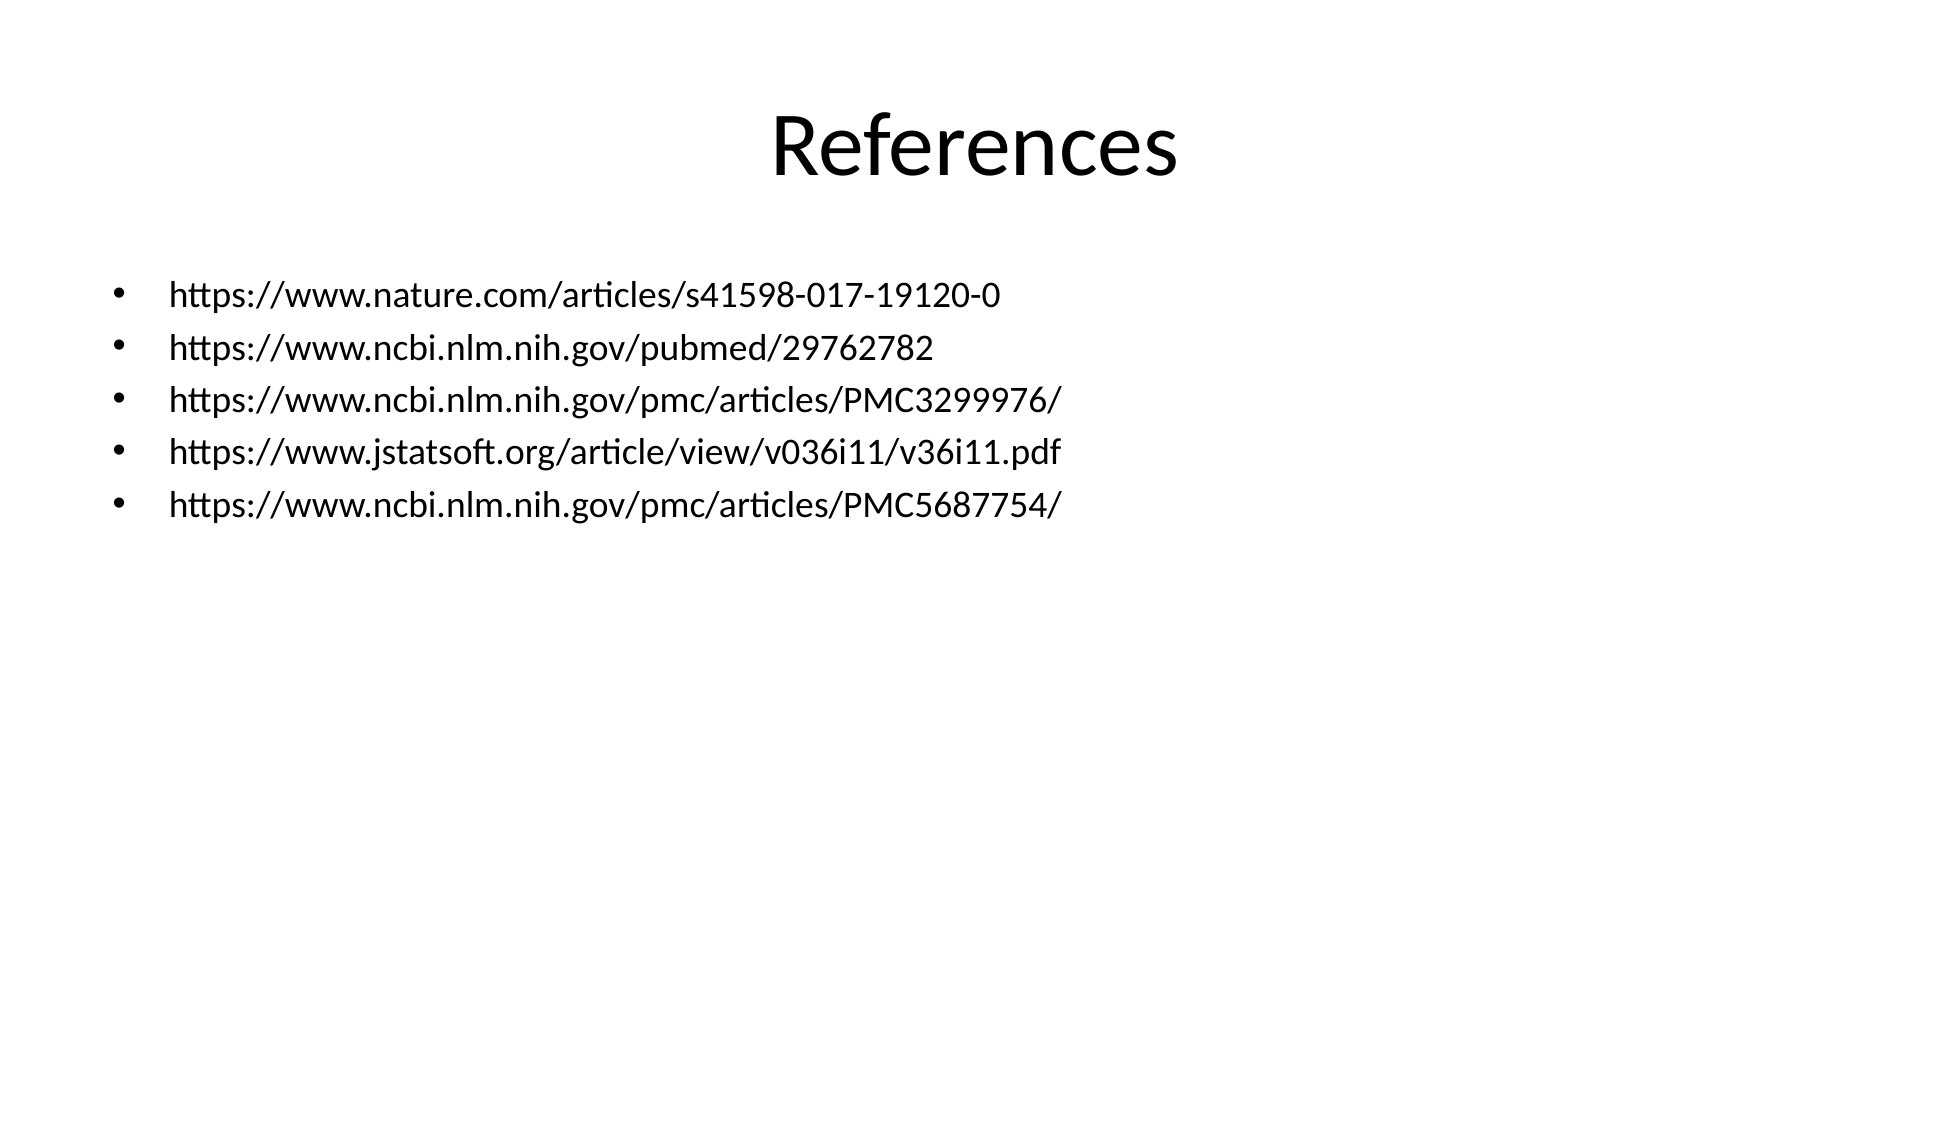

# References
https://www.nature.com/articles/s41598-017-19120-0
https://www.ncbi.nlm.nih.gov/pubmed/29762782
https://www.ncbi.nlm.nih.gov/pmc/articles/PMC3299976/
https://www.jstatsoft.org/article/view/v036i11/v36i11.pdf
https://www.ncbi.nlm.nih.gov/pmc/articles/PMC5687754/